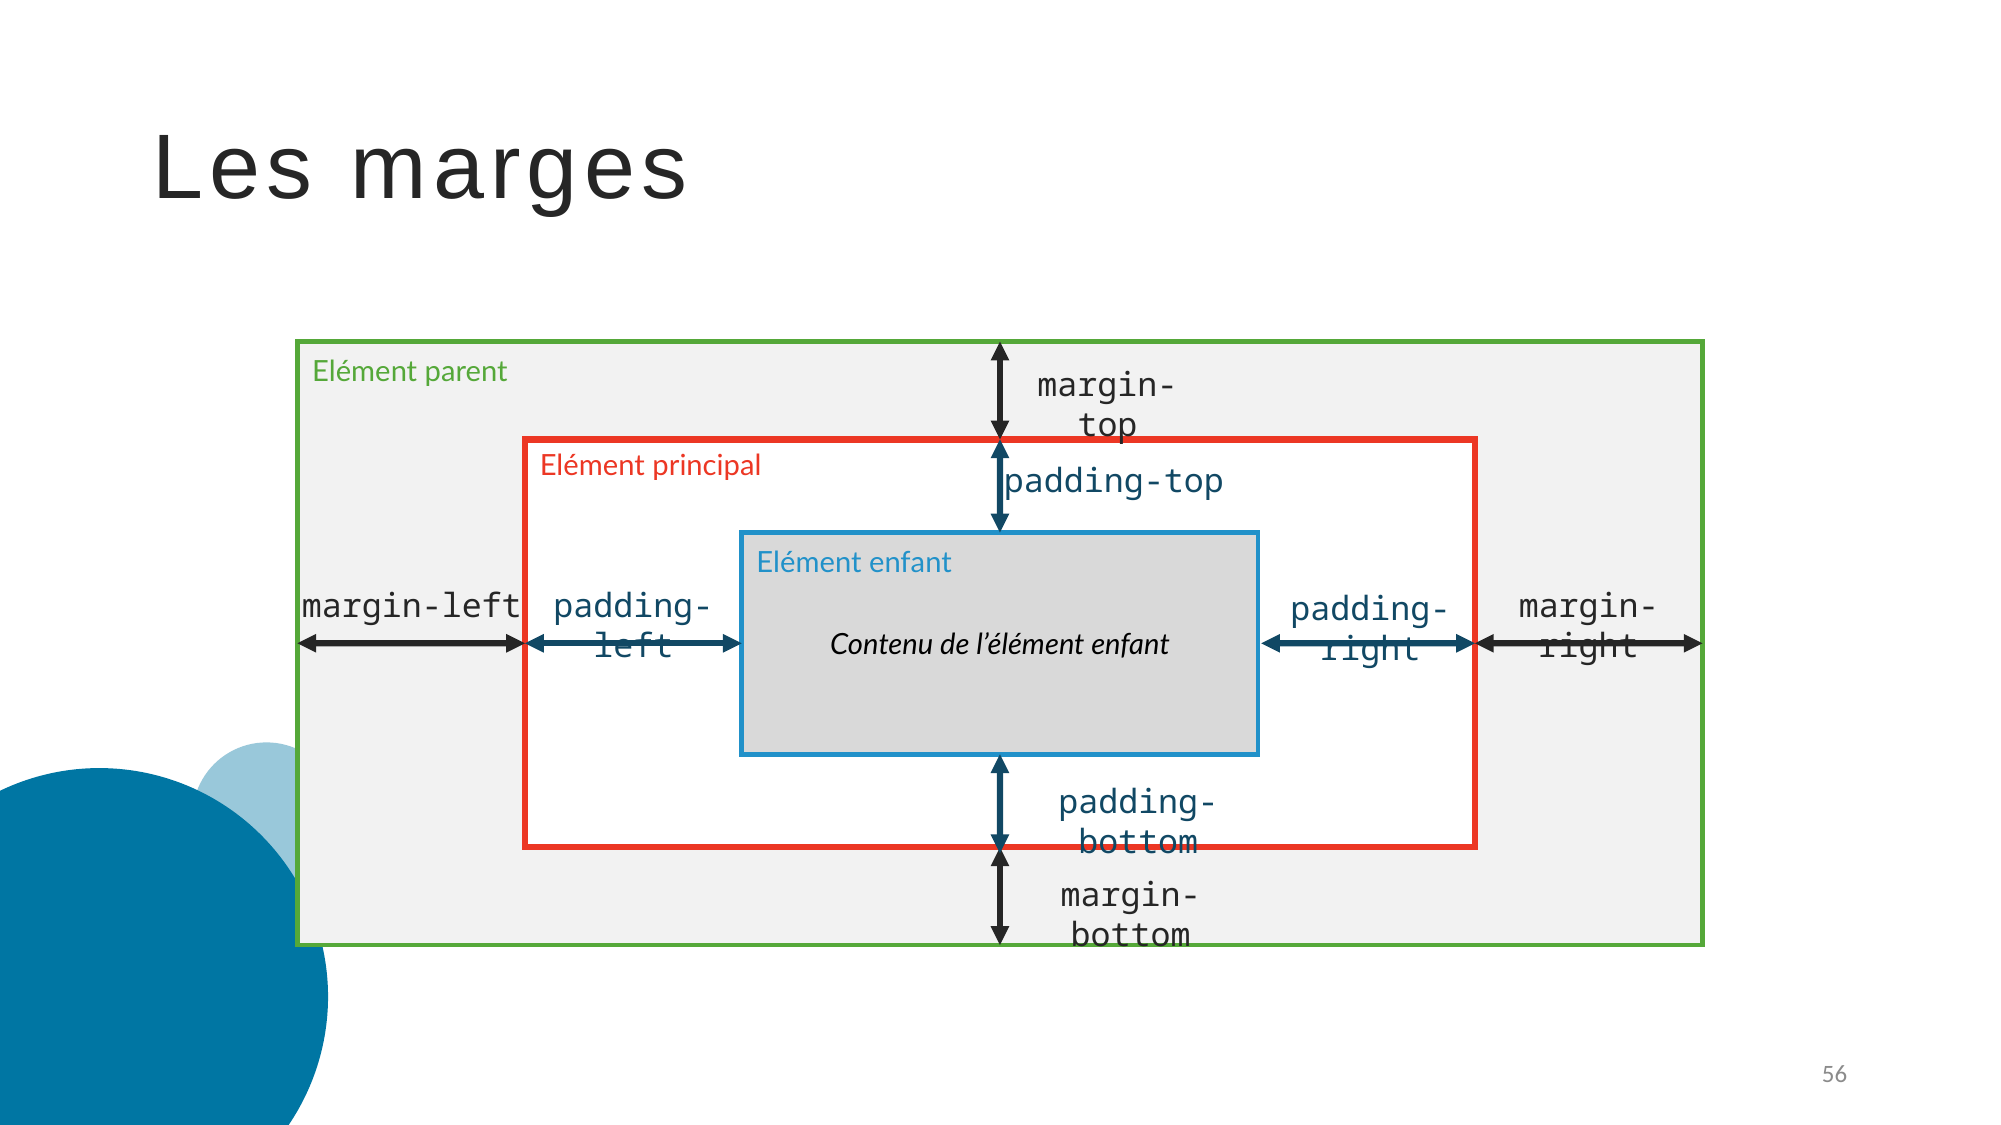

# Les marges
margin-top
margin-left
margin-right
margin-bottom

Elément parent
Elément principal

padding-top
padding-left
padding-right
padding-bottom

Elément enfant
Contenu de l’élément enfant

56